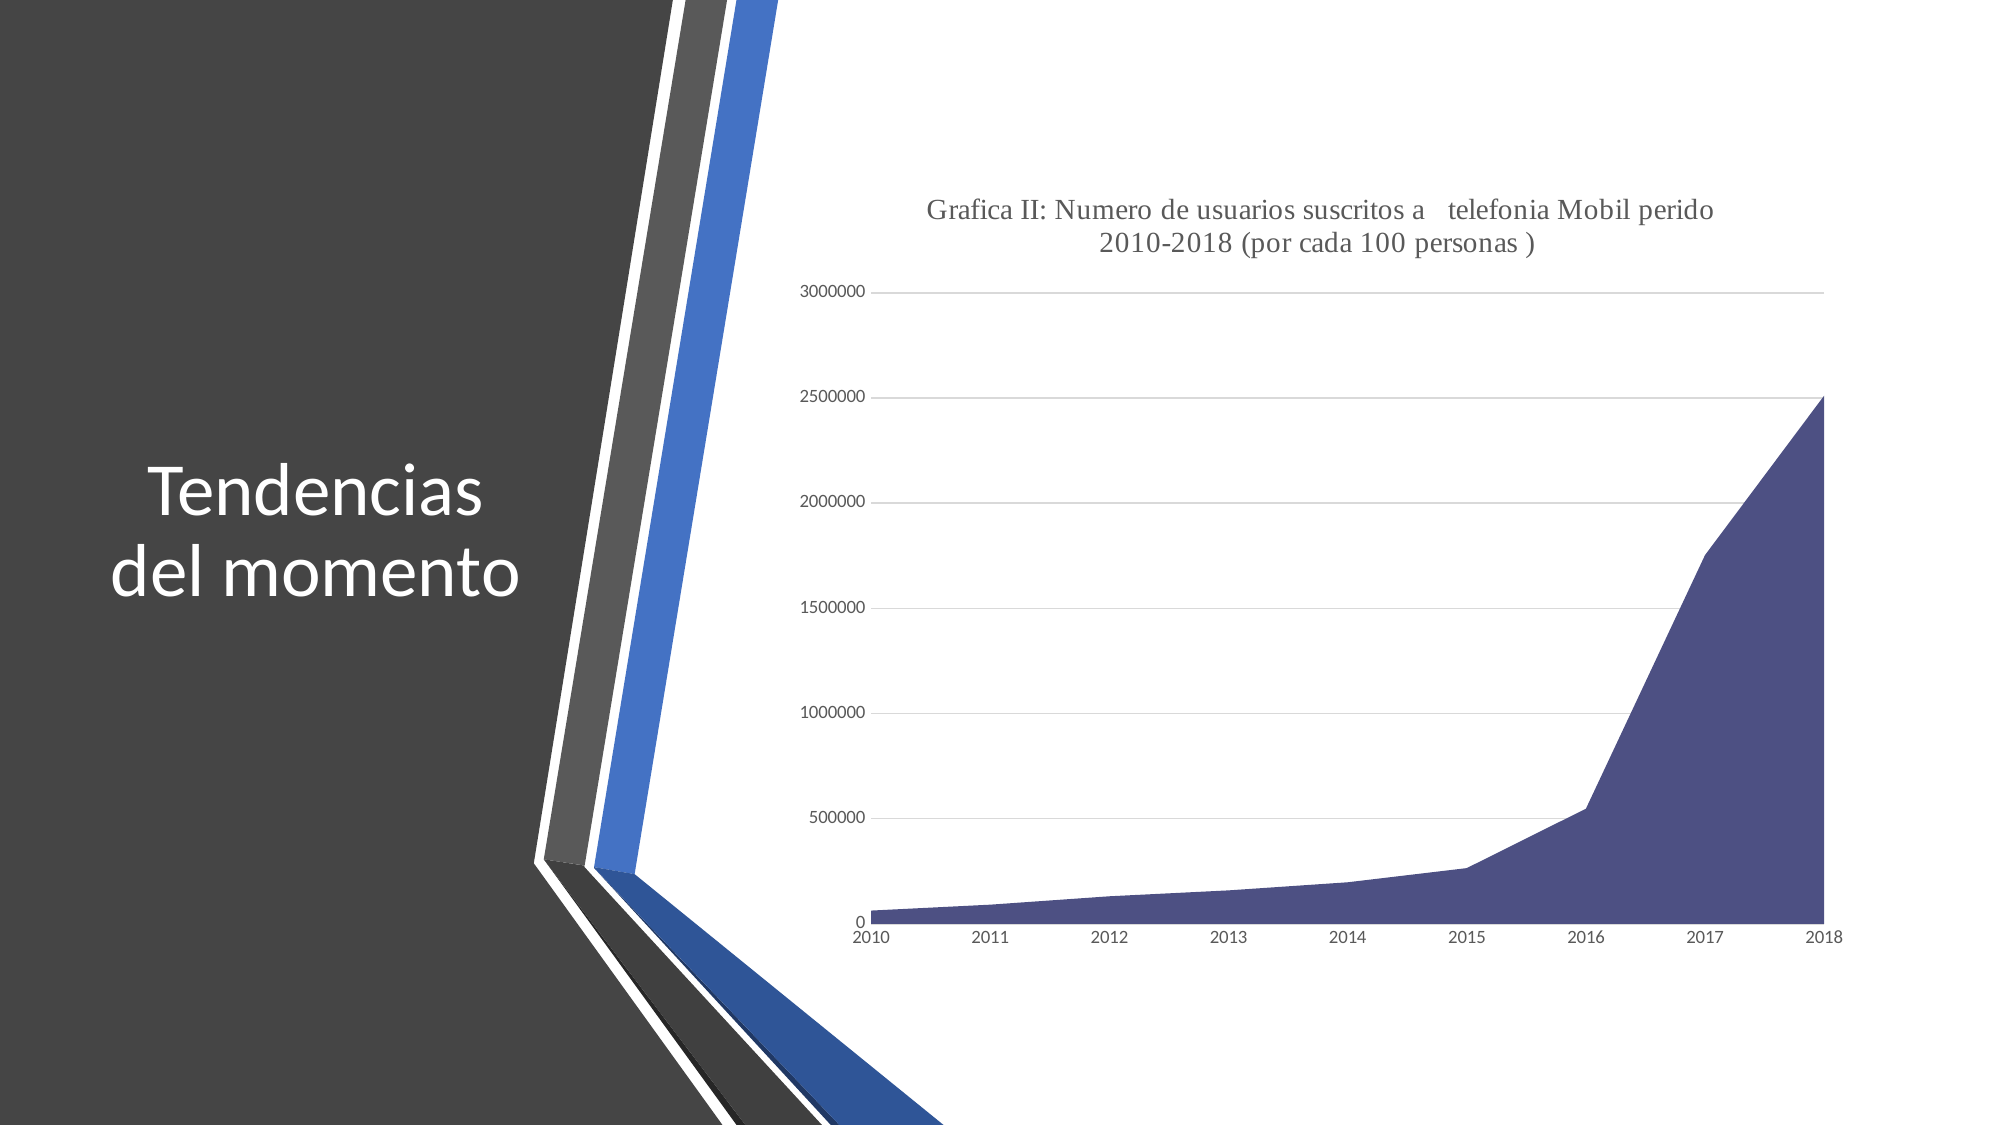

# Tendencias del momento

### Chart: Grafica II: Numero de usuarios suscritos a   telefonia Mobil perido 2010-2018 (por cada 100 personas )

| Category |  |
|---|---|
| 2010 | 63431.6671950873 |
| 2011 | 91350.56439962037 |
| 2012 | 131250.6697814004 |
| 2013 | 159384.07031766511 |
| 2014 | 197793.54265602242 |
| 2015 | 265039.1924183637 |
| 2016 | 547453.5683072079 |
| 2017 | 1753574.0387451467 |
| 2018 | 2511713.9033296215 |